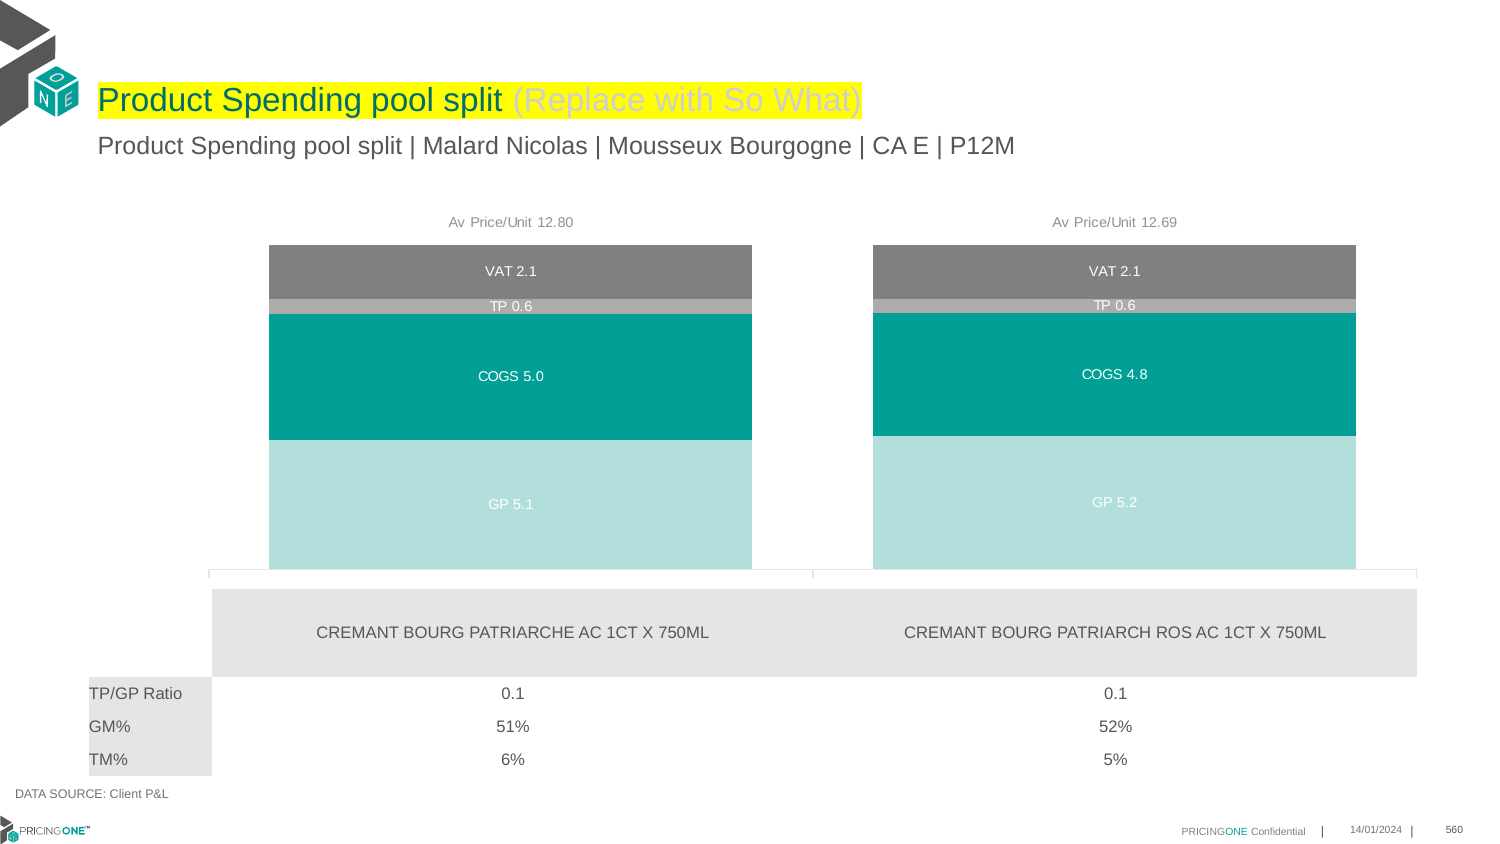

# Product Spending pool split (Replace with So What)
Product Spending pool split | Malard Nicolas | Mousseux Bourgogne | CA E | P12M

### Chart

| Category | GP | COGS | TP | VAT |
|---|---|---|---|---|
| Av Price/Unit 12.80 | 5.113636578859619 | 4.96336595531844 | 0.5929004557074595 | 2.1339891074802697 |
| Av Price/Unit 12.69 | 5.2081126927639385 | 4.802998279952551 | 0.5632267101621231 | 2.11486753657572 |
|  | CREMANT BOURG PATRIARCHE AC 1CT X 750ML | CREMANT BOURG PATRIARCH ROS AC 1CT X 750ML |
| --- | --- | --- |
| TP/GP Ratio | 0.1 | 0.1 |
| GM% | 51% | 52% |
| TM% | 6% | 5% |
DATA SOURCE: Client P&L

14/01/2024
560